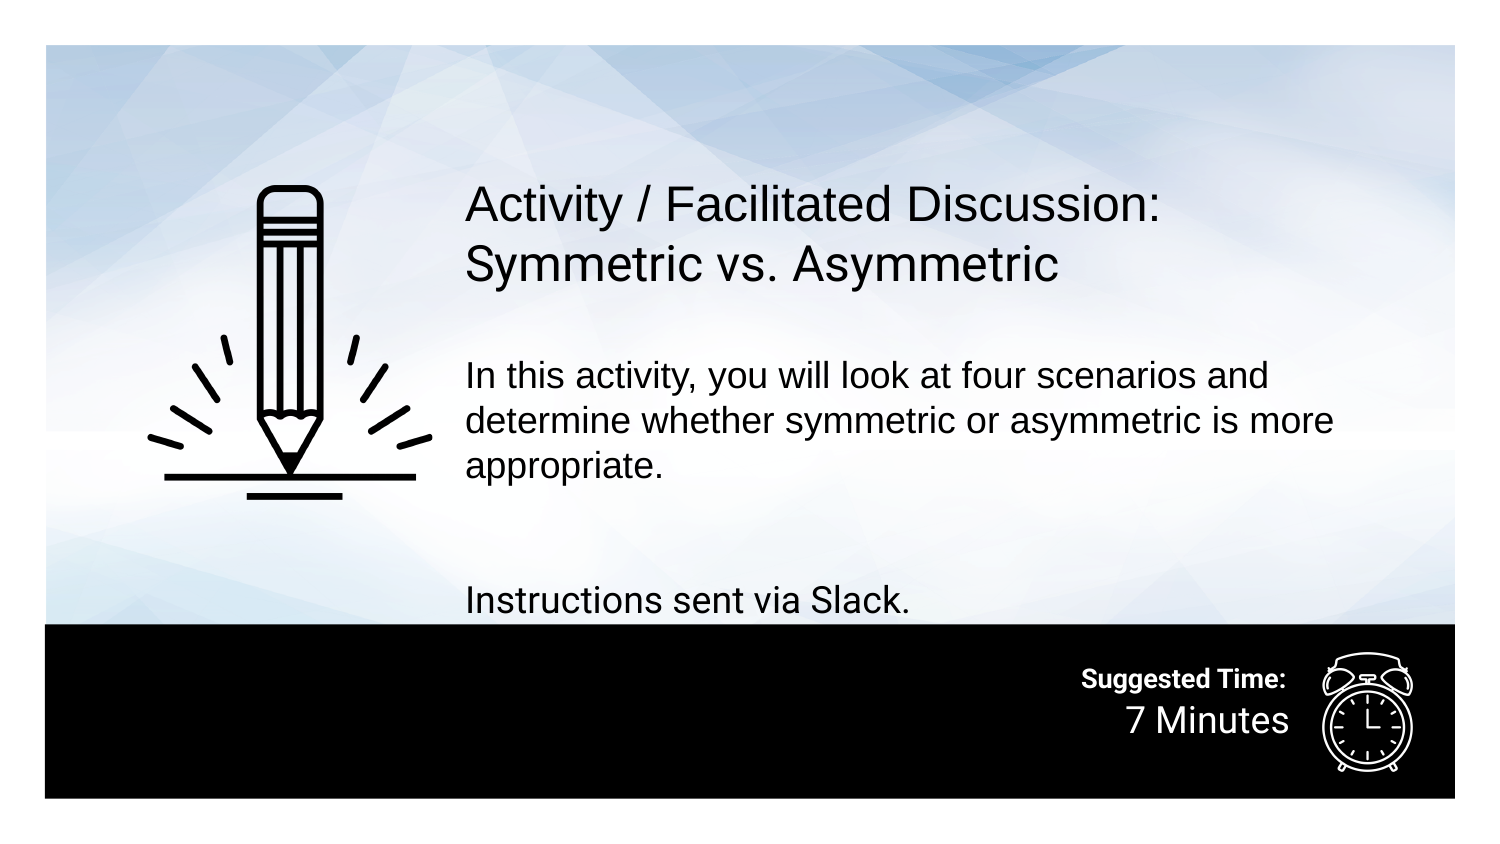

Activity / Facilitated Discussion:
Symmetric vs. Asymmetric

In this activity, you will look at four scenarios and determine whether symmetric or asymmetric is more appropriate.

Instructions sent via Slack.

# 7 Minutes